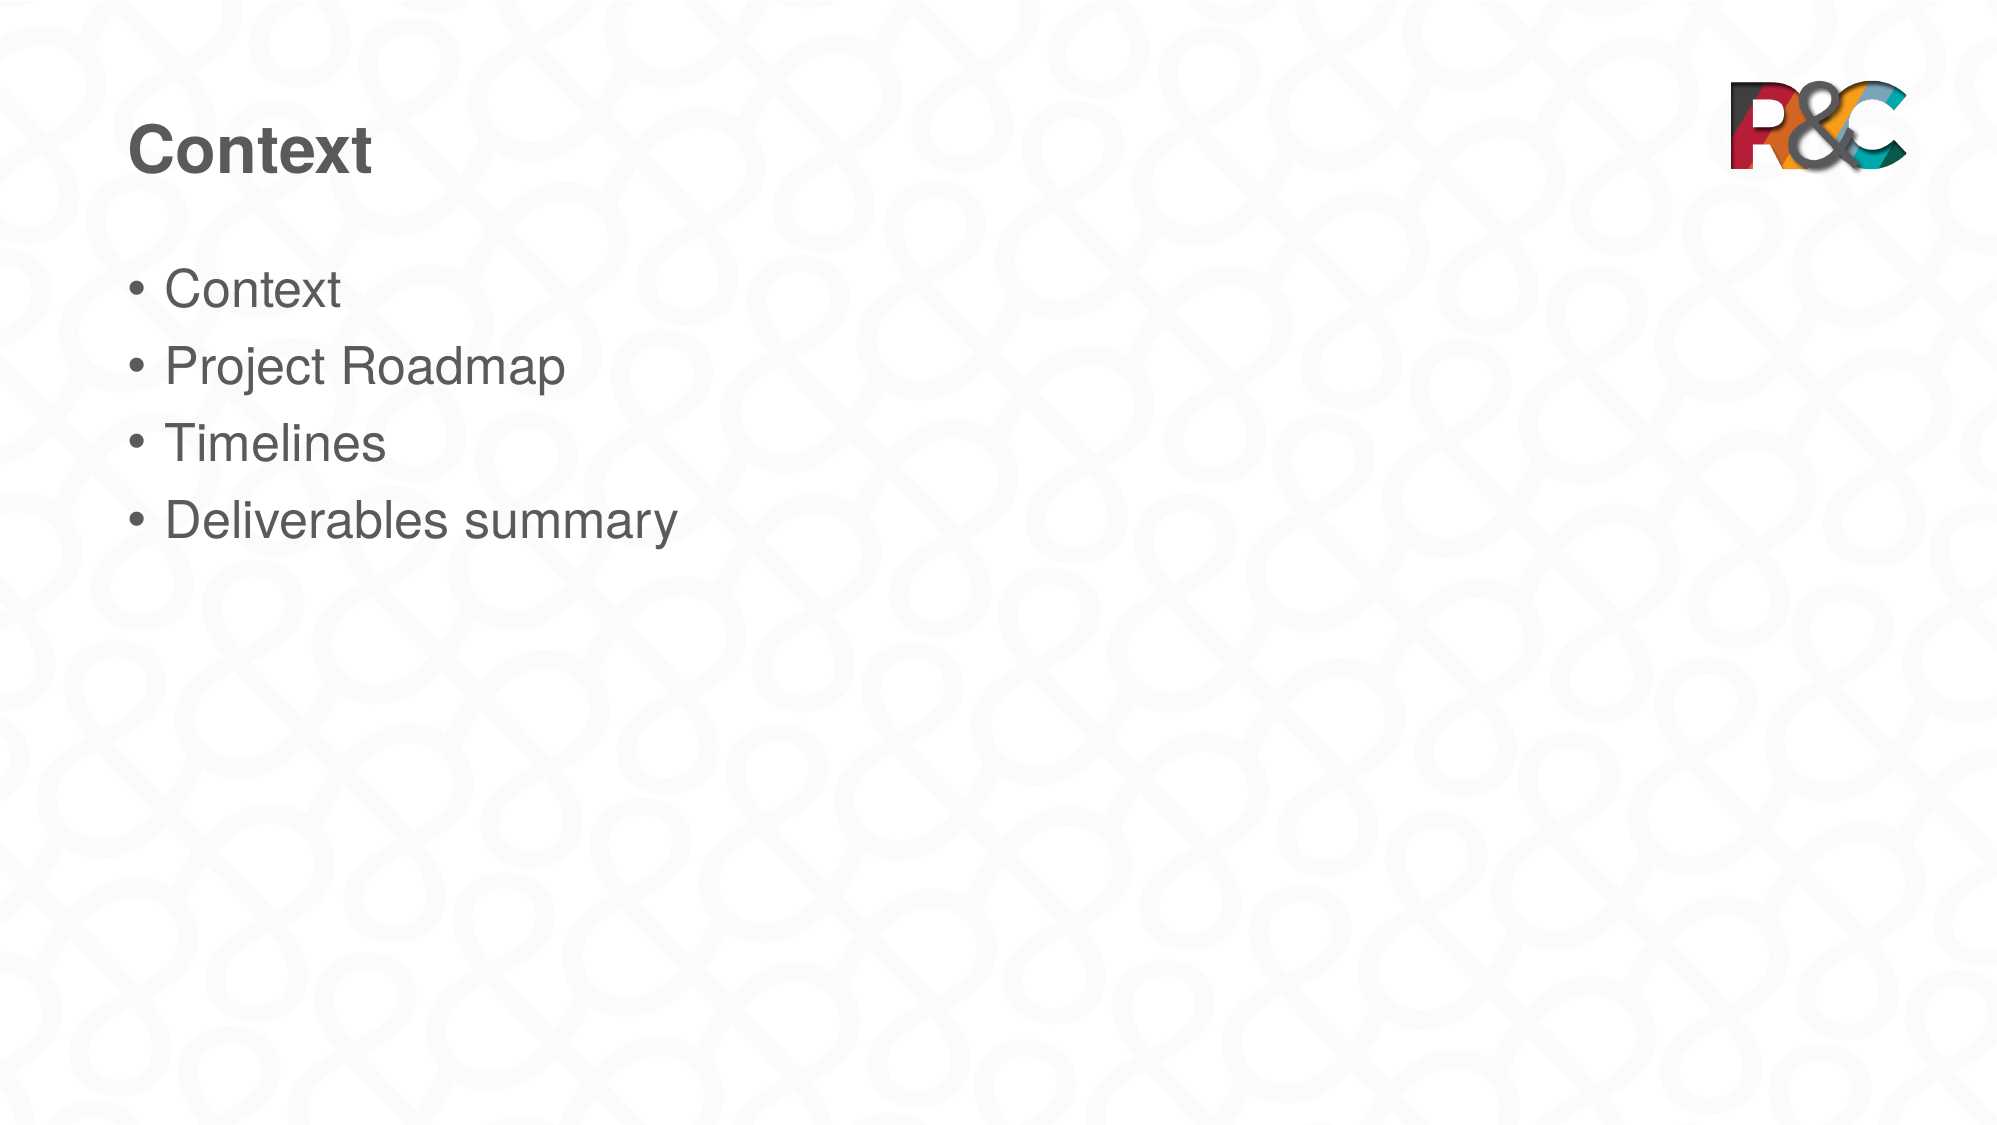

# Context
Context
Project Roadmap
Timelines
Deliverables summary